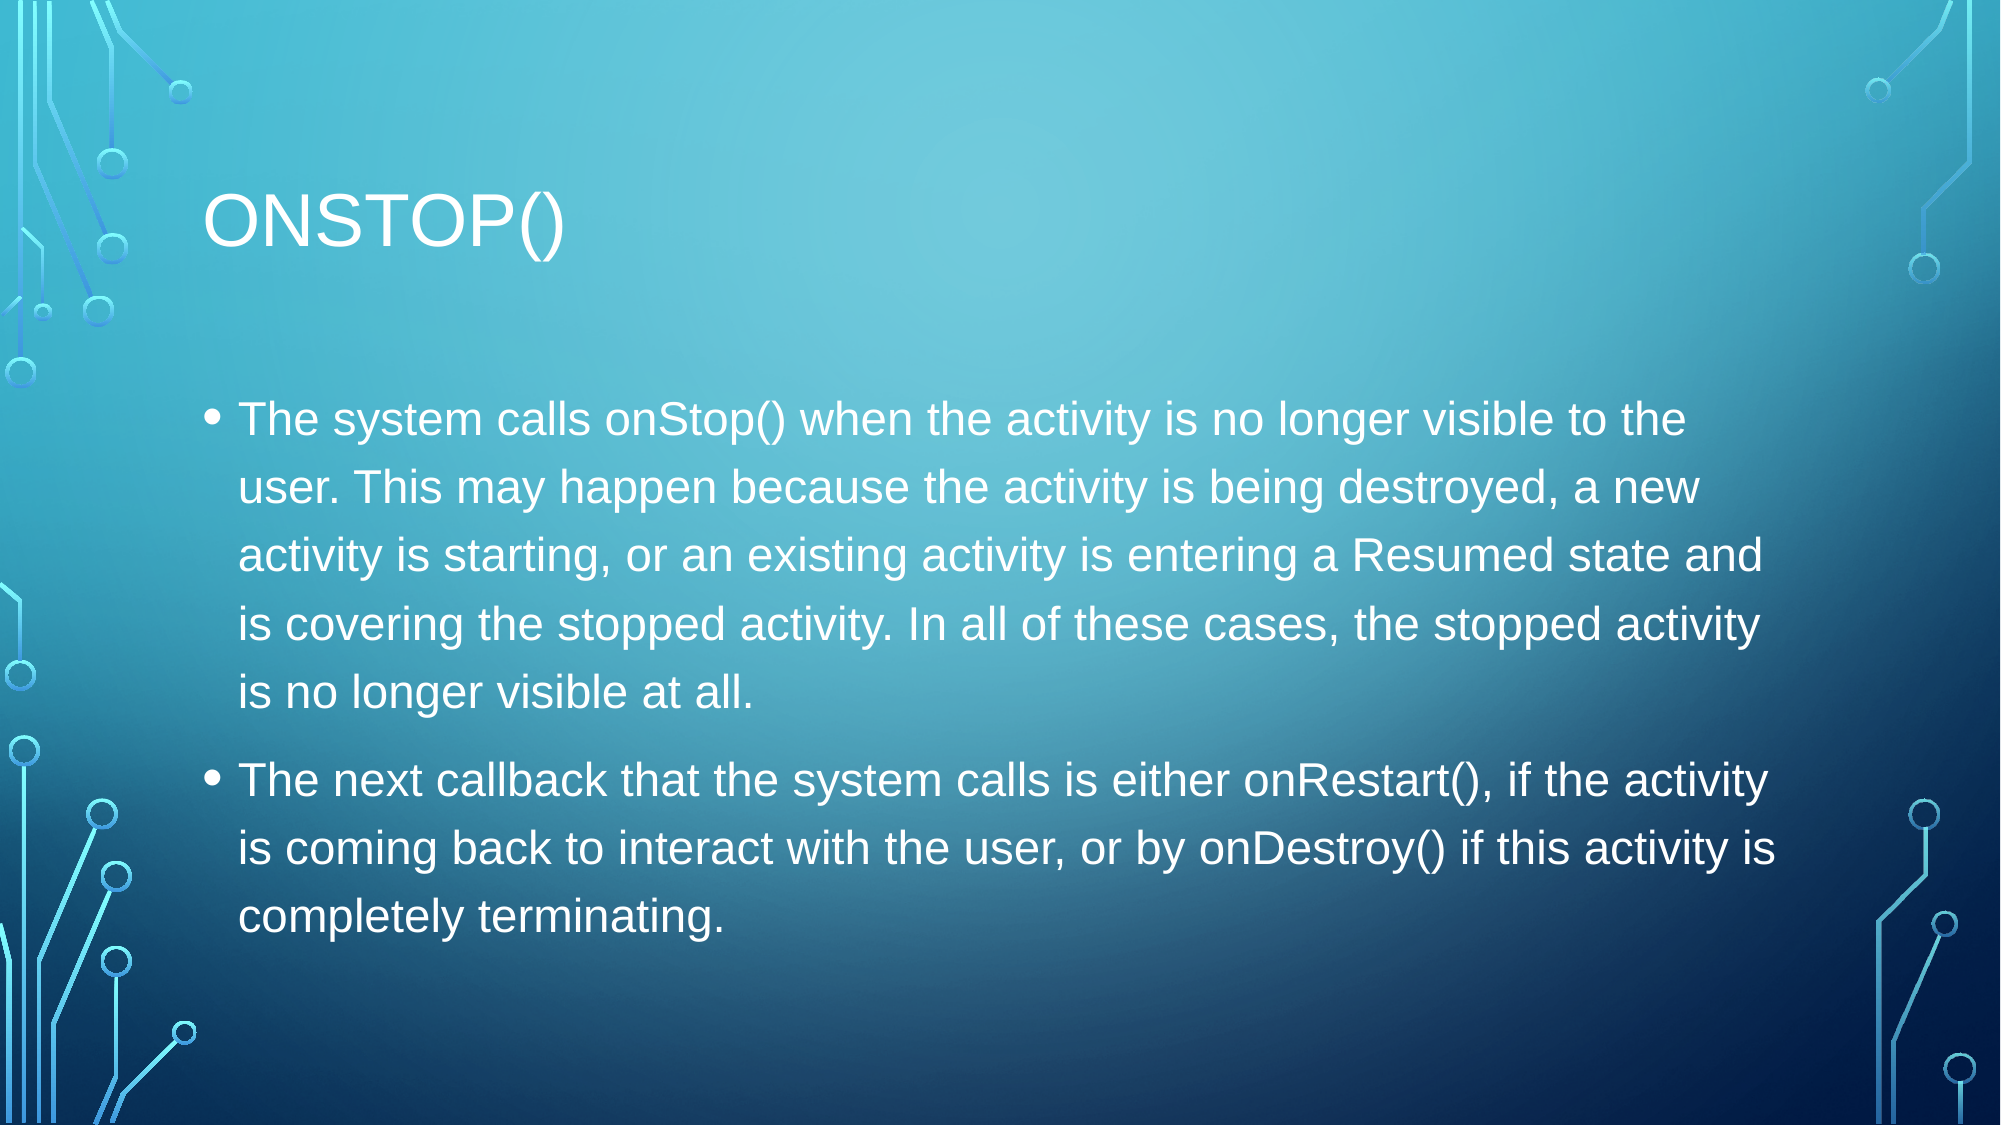

# onStop()
The system calls onStop() when the activity is no longer visible to the user. This may happen because the activity is being destroyed, a new activity is starting, or an existing activity is entering a Resumed state and is covering the stopped activity. In all of these cases, the stopped activity is no longer visible at all.
The next callback that the system calls is either onRestart(), if the activity is coming back to interact with the user, or by onDestroy() if this activity is completely terminating.